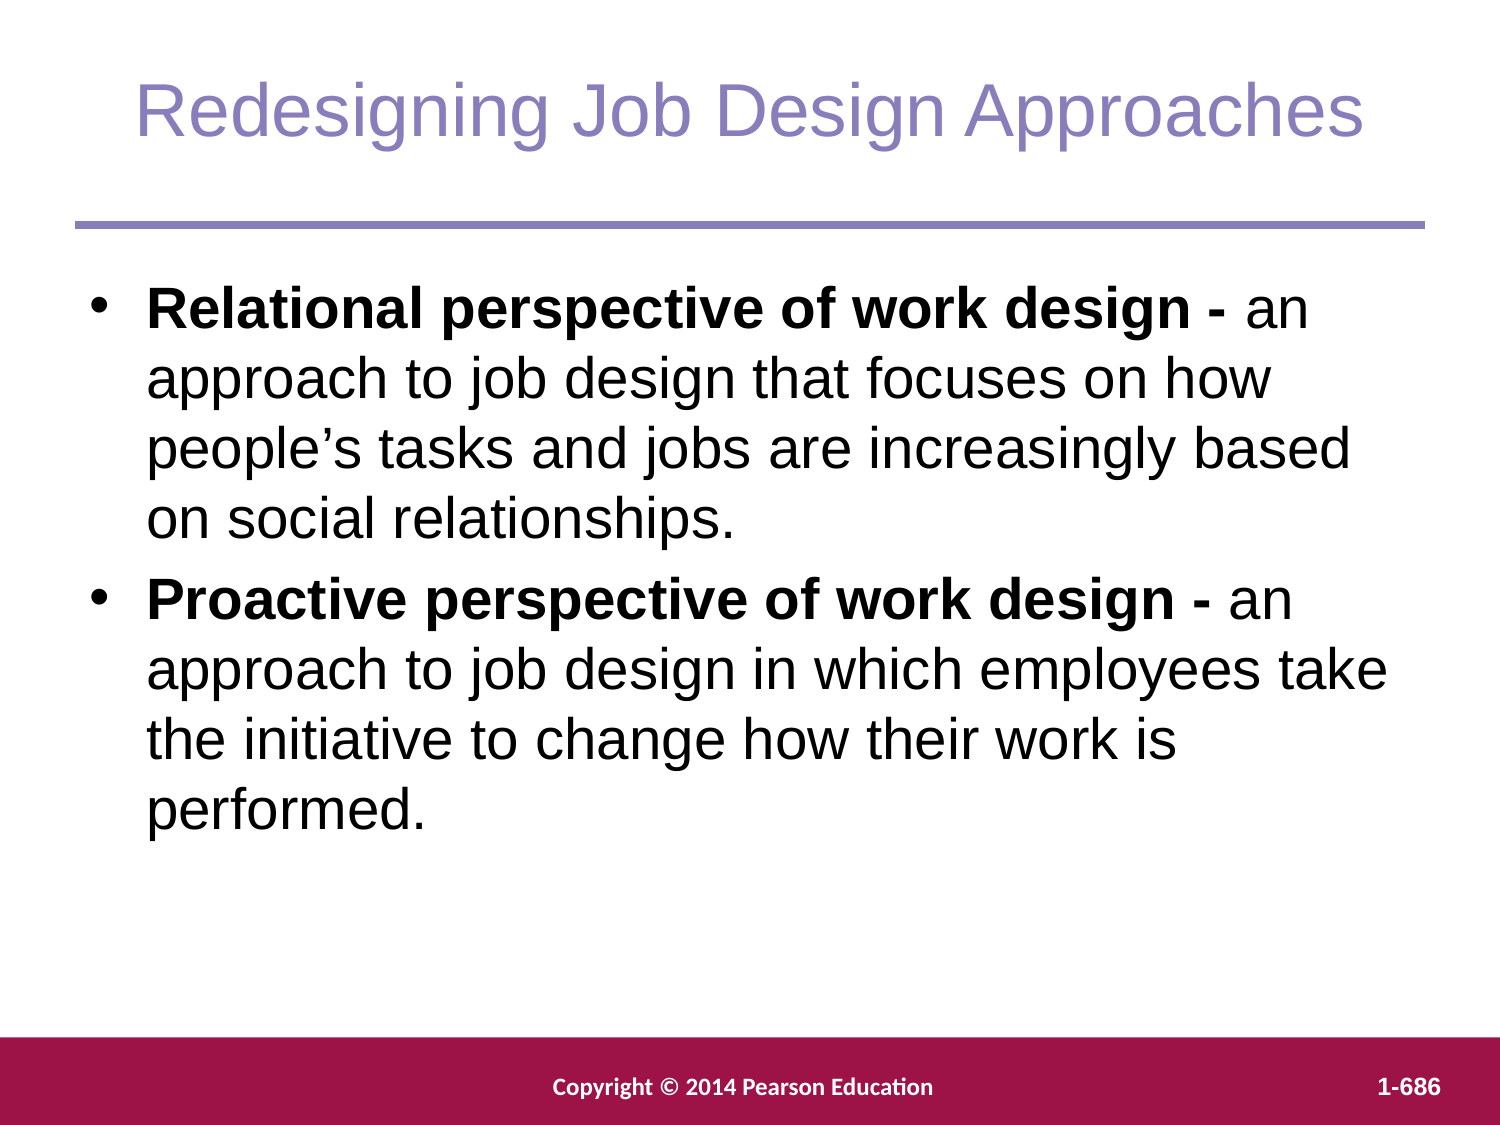

Redesigning Job Design Approaches
Relational perspective of work design - an approach to job design that focuses on how people’s tasks and jobs are increasingly based on social relationships.
Proactive perspective of work design - an approach to job design in which employees take the initiative to change how their work is performed.